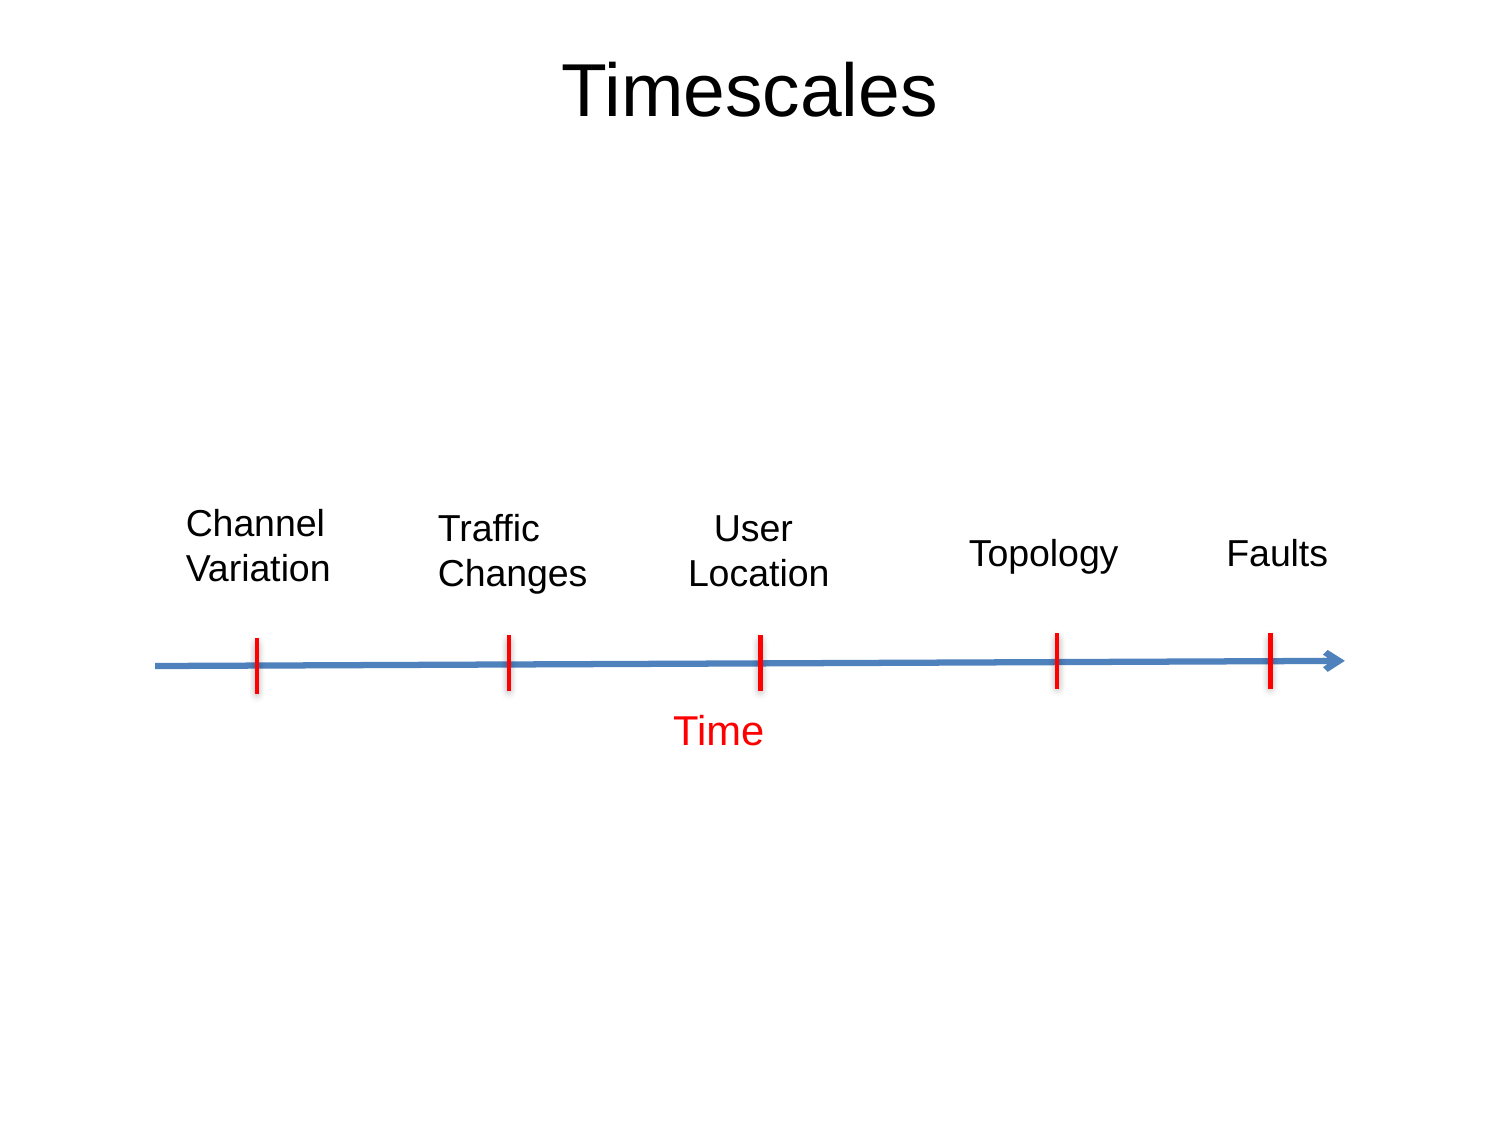

Timescales
Channel
Variation
Traffic
Changes
User
Location
Topology
Faults
Time